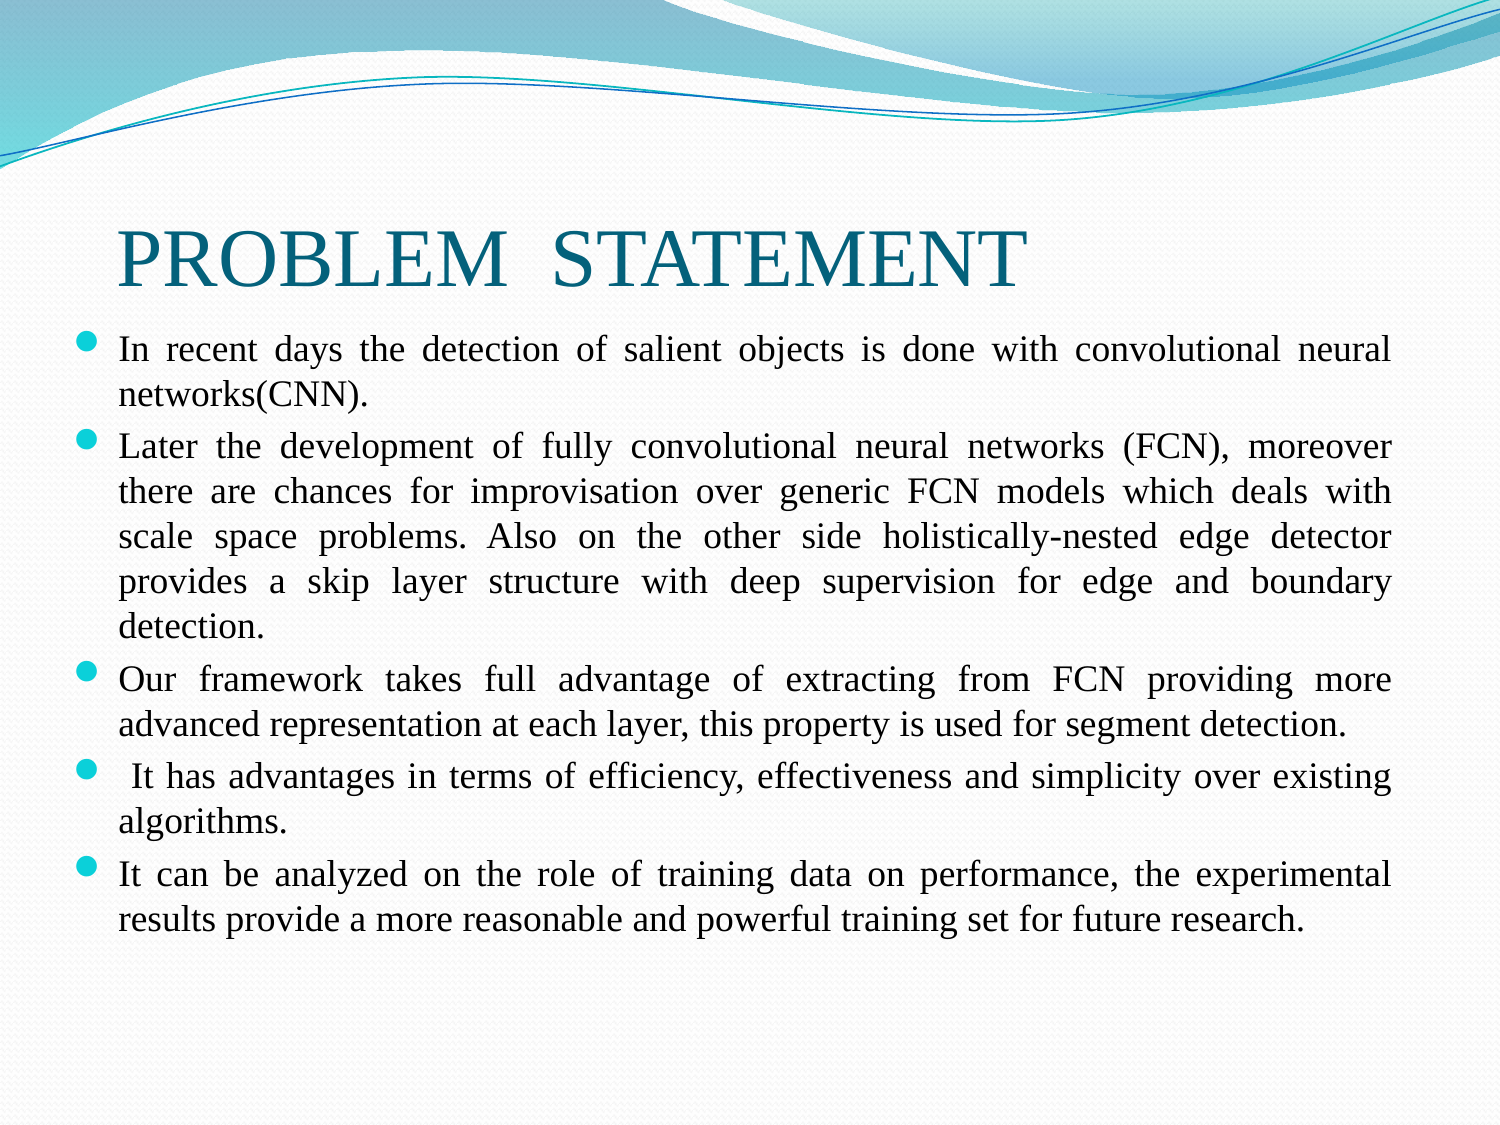

# PROBLEM  STATEMENT
In recent days the detection of salient objects is done with convolutional neural networks(CNN).
Later the development of fully convolutional neural networks (FCN), moreover there are chances for improvisation over generic FCN models which deals with scale space problems. Also on the other side holistically-nested edge detector provides a skip layer structure with deep supervision for edge and boundary detection.
Our framework takes full advantage of extracting from FCN providing more advanced representation at each layer, this property is used for segment detection.
 It has advantages in terms of efficiency, effectiveness and simplicity over existing algorithms.
It can be analyzed on the role of training data on performance, the experimental results provide a more reasonable and powerful training set for future research.